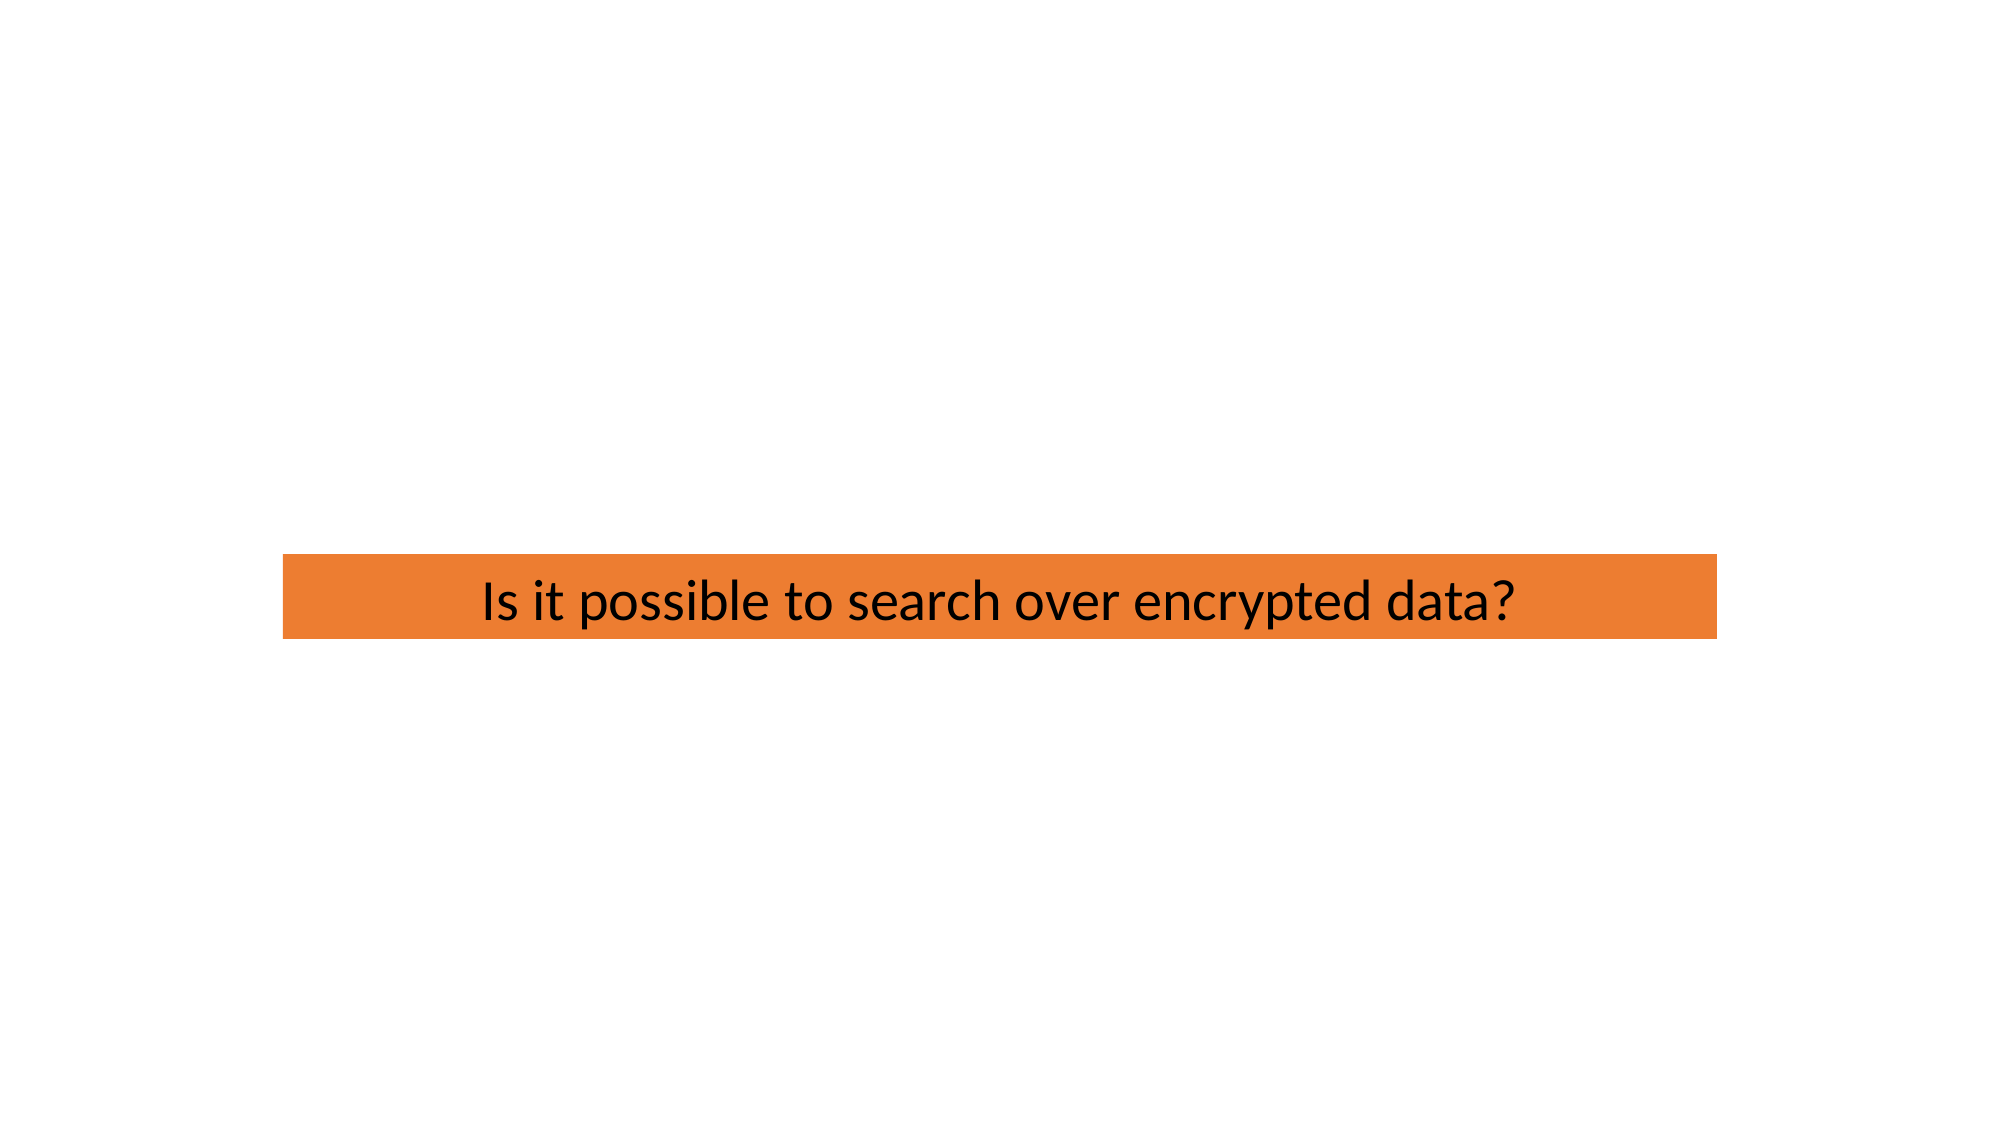

#

Is it possible to search over encrypted data?